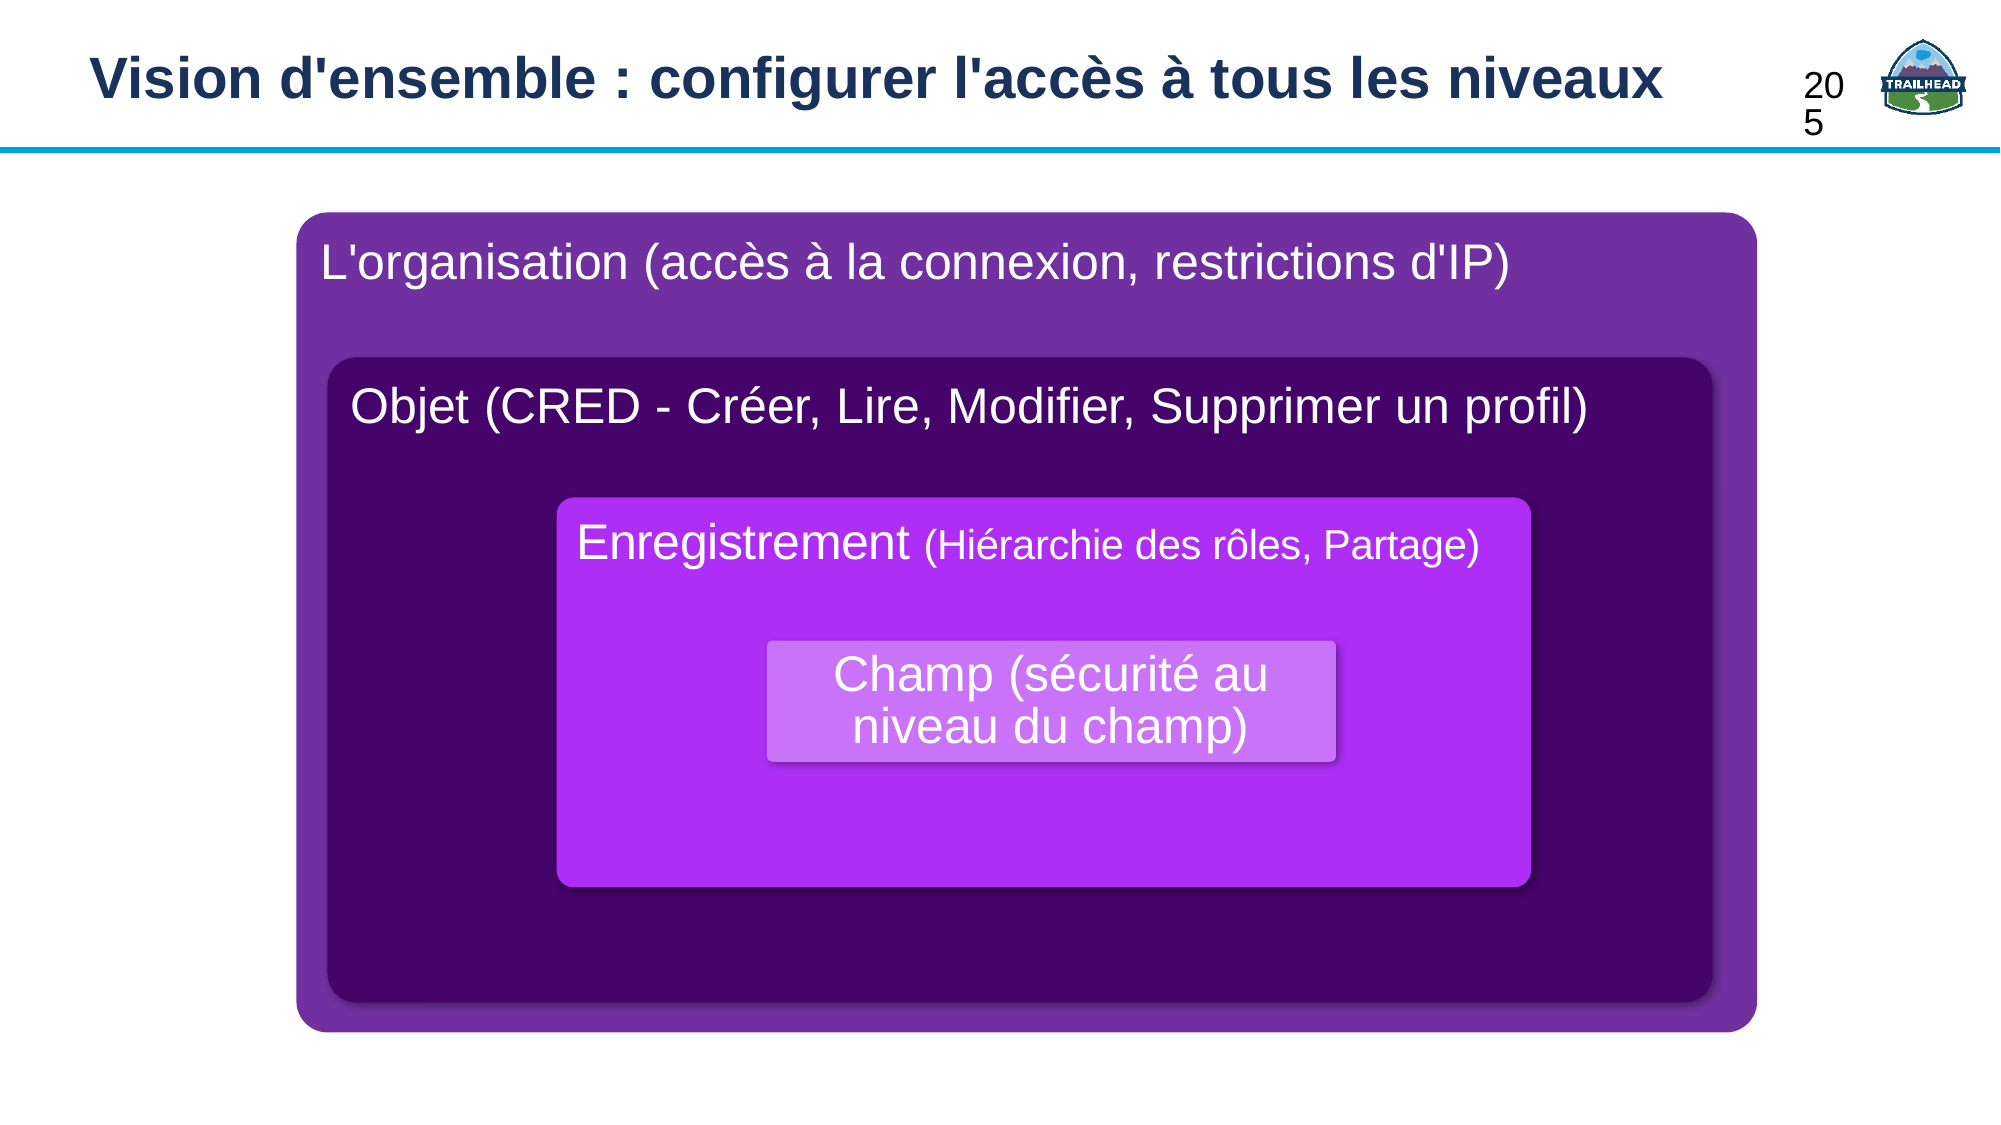

Vision d'ensemble : configurer l'accès à tous les niveaux
205
L'organisation (accès à la connexion, restrictions d'IP)

Objet (CRED - Créer, Lire, Modifier, Supprimer un profil)
Enregistrement (Hiérarchie des rôles, Partage)
Champ (sécurité au niveau du champ)